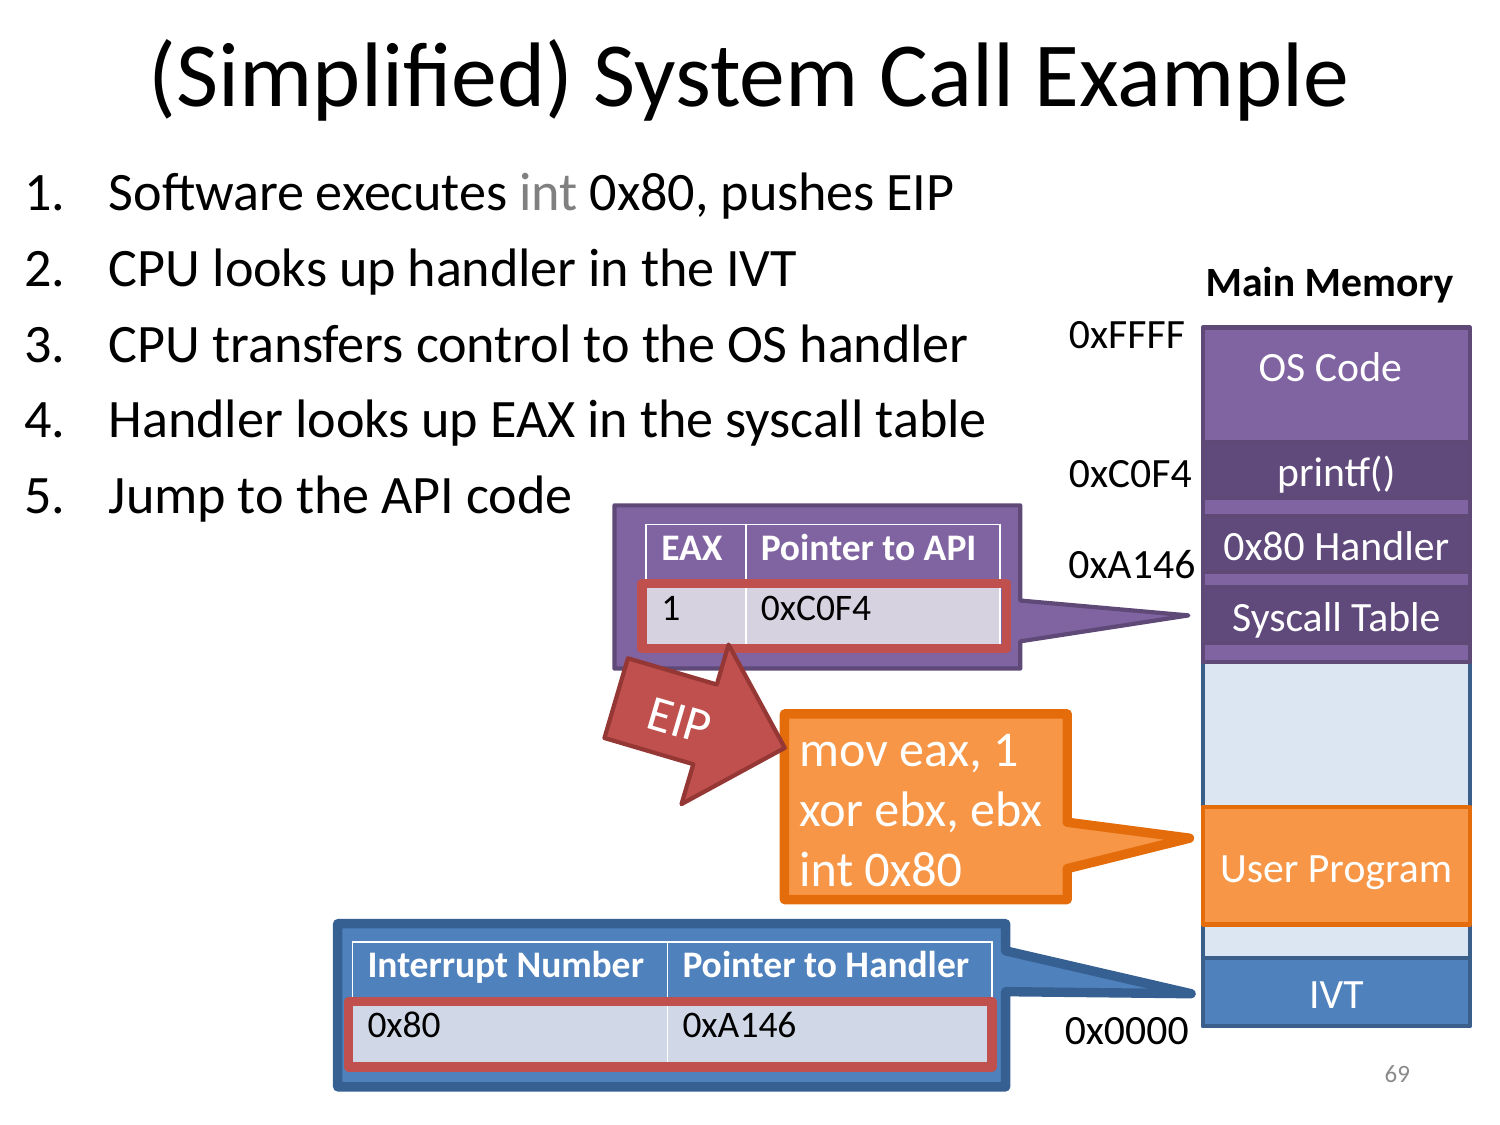

# (Simplified) System Call Example
Software executes int 0x80, pushes EIP
CPU looks up handler in the IVT
CPU transfers control to the OS handler
Handler looks up EAX in the syscall table
Jump to the API code
Main Memory
0xFFFF

OS Code
0xC0F4
printf()

0x80 Handler
| EAX | Pointer to API |
| --- | --- |
| 1 | 0xC0F4 |
0xA146

Syscall Table
EIP
mov eax, 1
xor ebx, ebx
int 0x80
User Program

| Interrupt Number | Pointer to Handler |
| --- | --- |
| 0x80 | 0xA146 |
IVT
0x0000

69